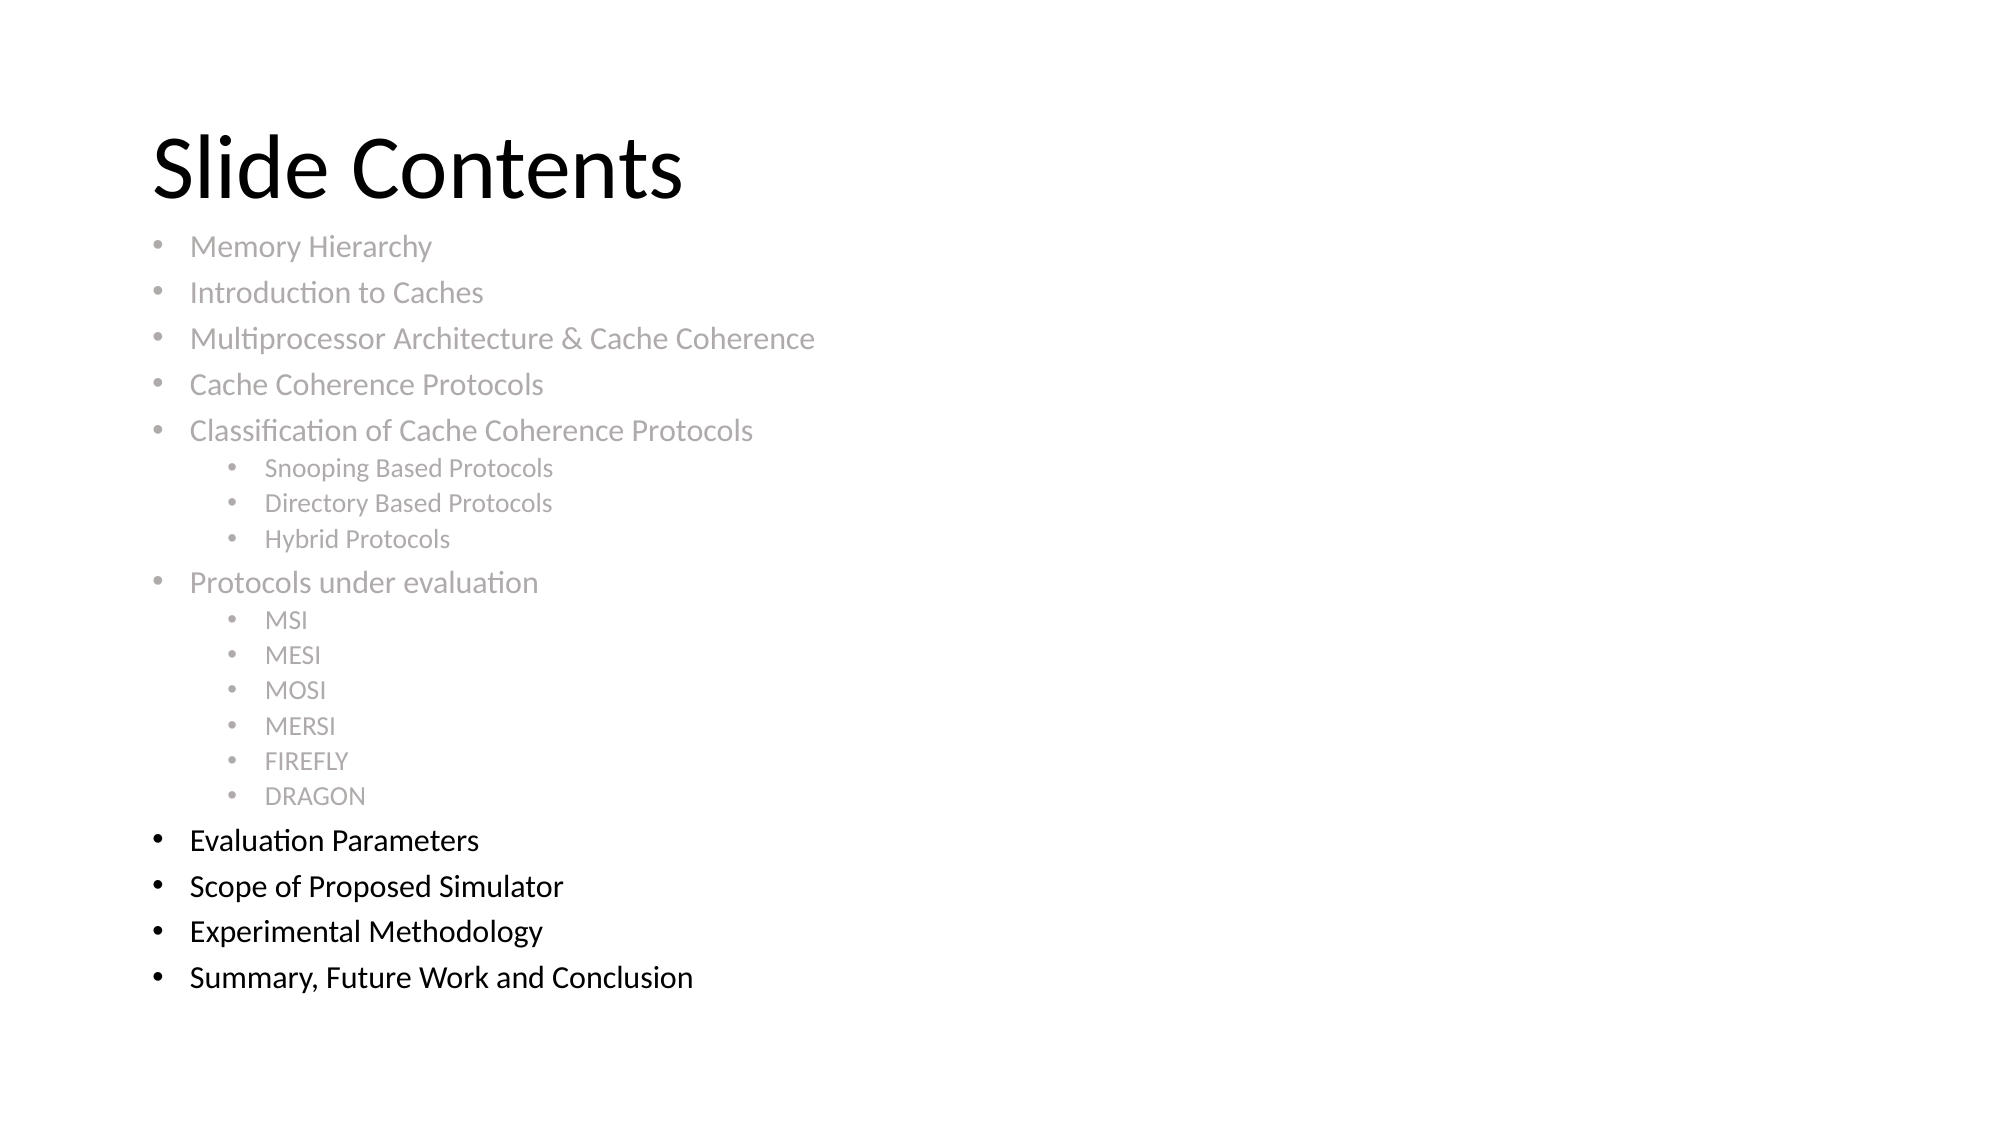

# Slide Contents
Memory Hierarchy
Introduction to Caches
Multiprocessor Architecture & Cache Coherence
Cache Coherence Protocols
Classification of Cache Coherence Protocols
Snooping Based Protocols
Directory Based Protocols
Hybrid Protocols
Protocols under evaluation
MSI
MESI
MOSI
MERSI
FIREFLY
DRAGON
Evaluation Parameters
Scope of Proposed Simulator
Experimental Methodology
Summary, Future Work and Conclusion